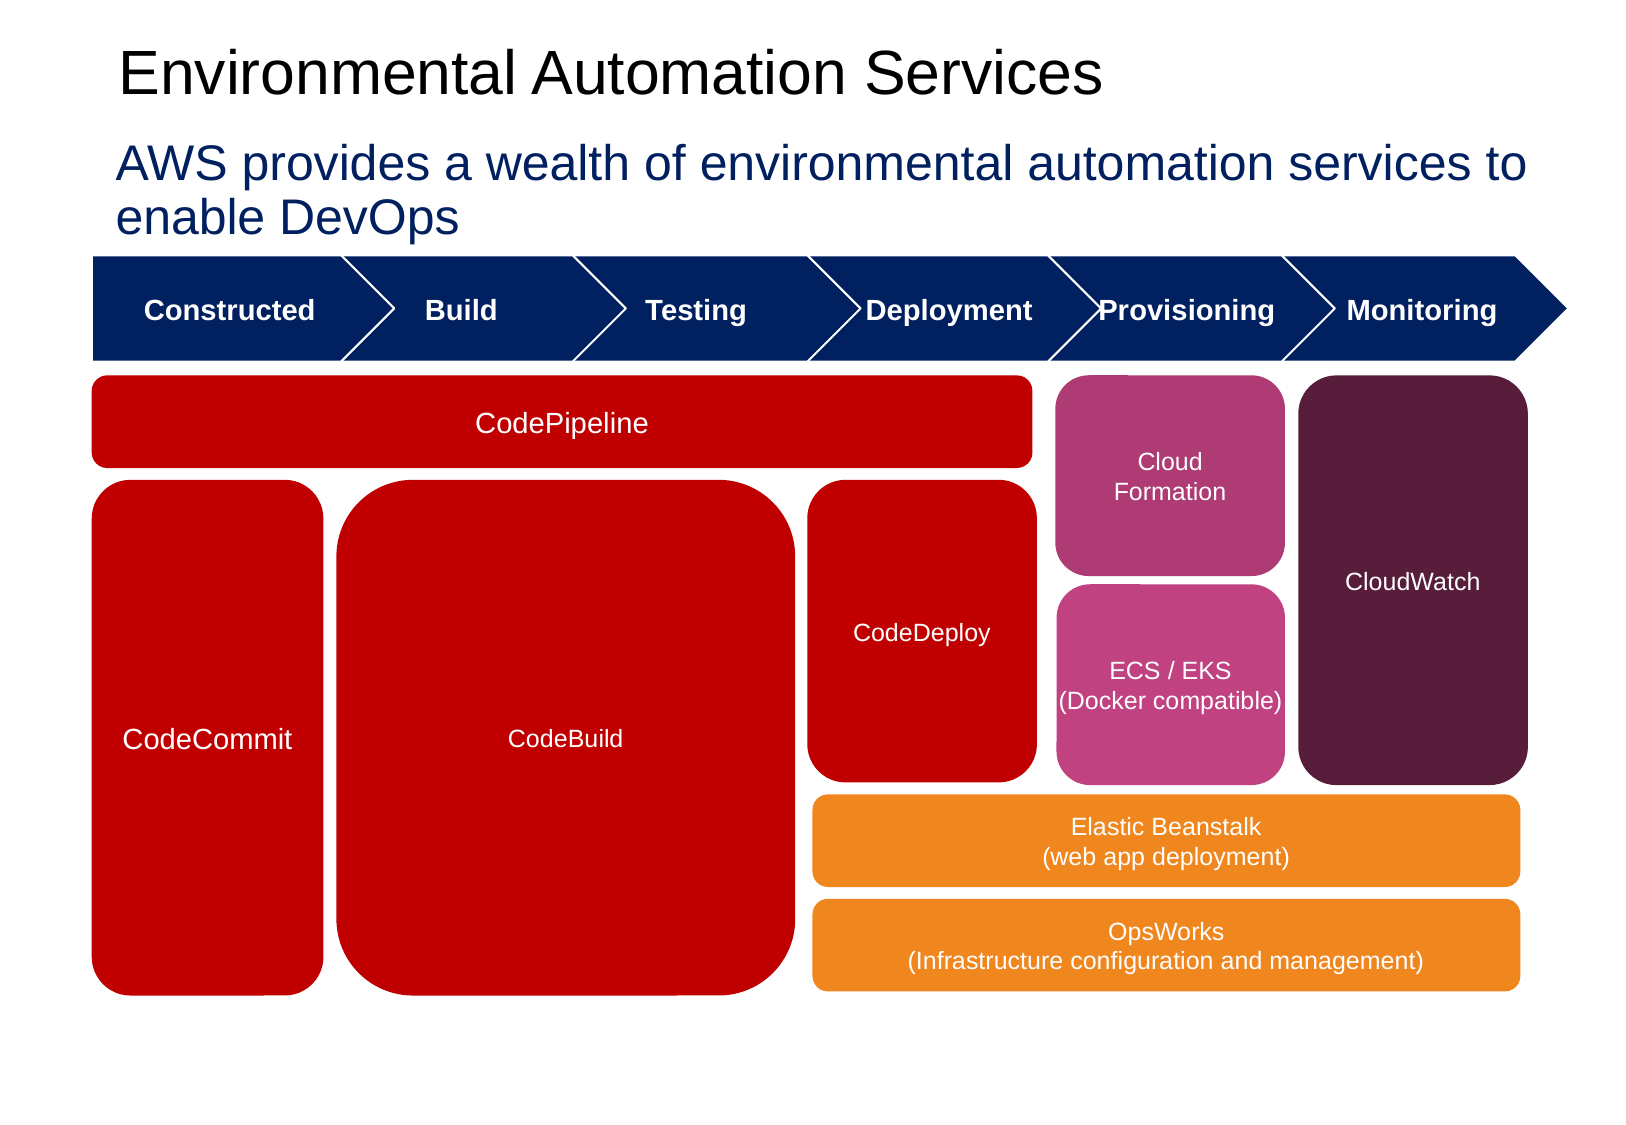

Environmental Automation Services
AWS provides a wealth of environmental automation services to enable DevOps
Constructed
Build
Testing
   Deployment
    Provisioning
　Monitoring
Cloud
Formation
CodePipeline
CloudWatch
CodeCommit
CodeBuild
CodeDeploy
ECS / EKS
(Docker compatible)
Elastic Beanstalk
(web app deployment)
OpsWorks
(Infrastructure configuration and management)